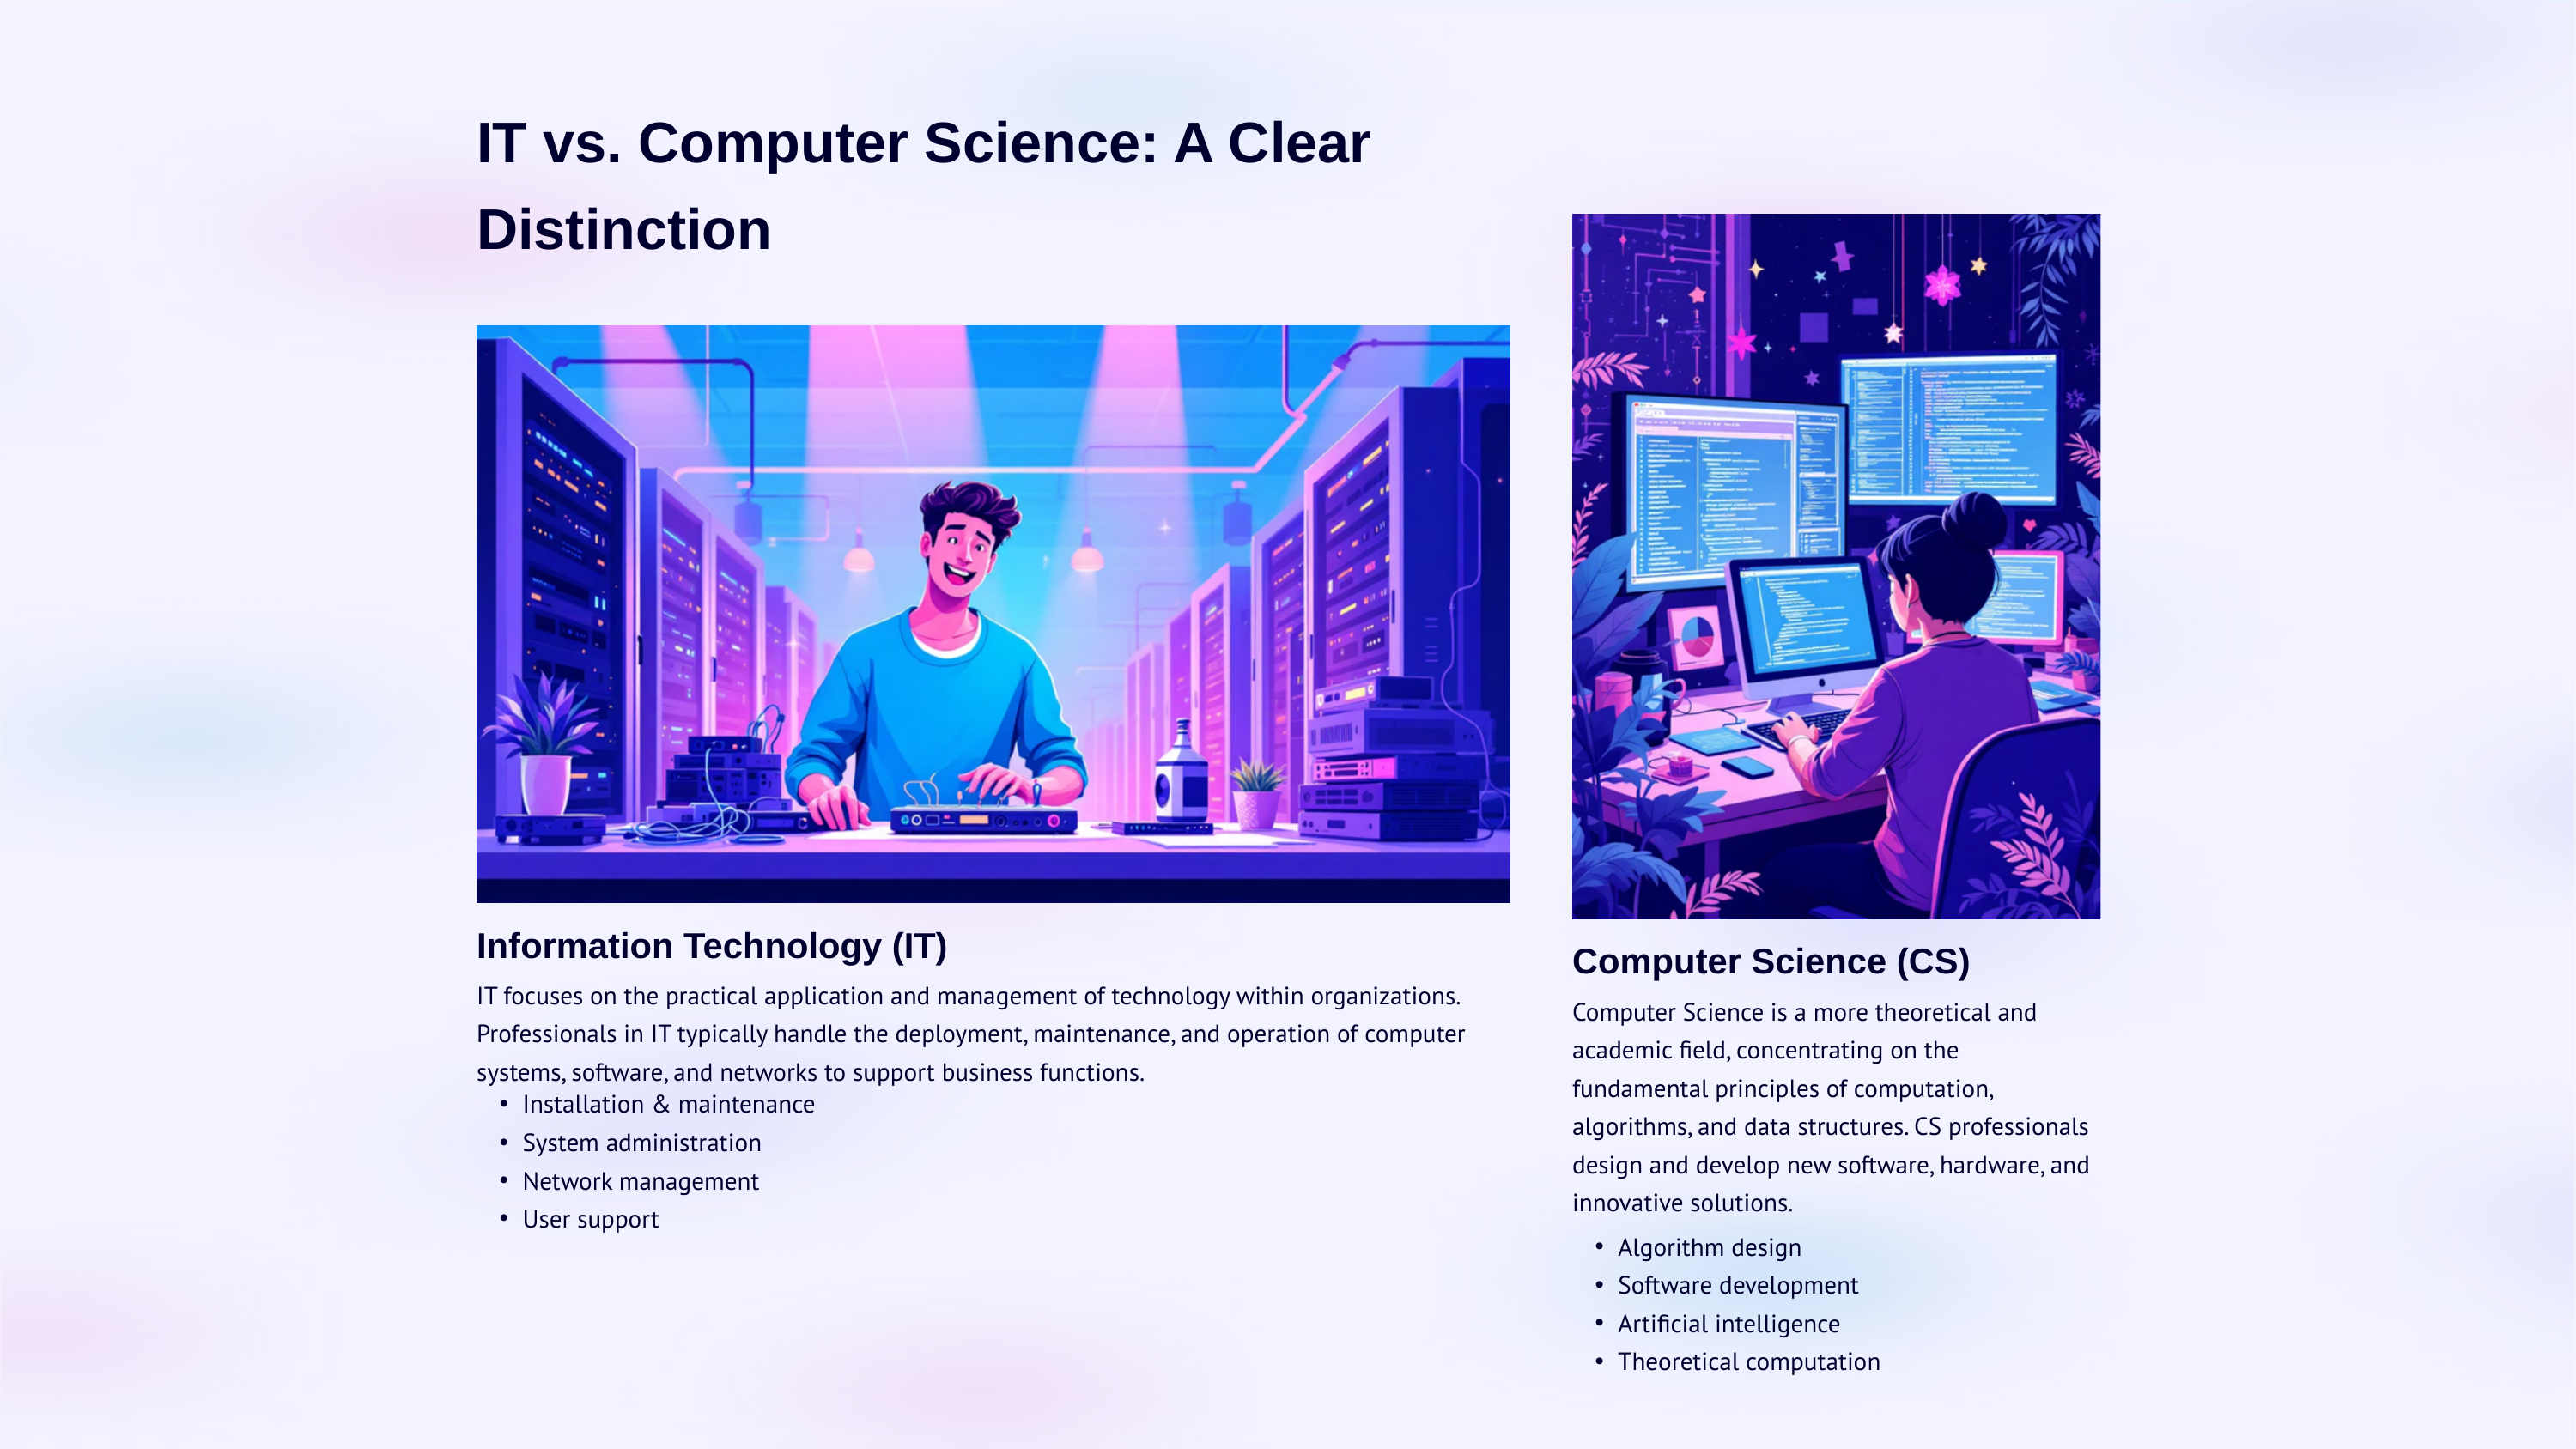

IT vs. Computer Science: A Clear Distinction

Information Technology (IT)
Computer Science (CS)
IT focuses on the practical application and management of technology within organizations. Professionals in IT typically handle the deployment, maintenance, and operation of computer systems, software, and networks to support business functions.
Computer Science is a more theoretical and academic field, concentrating on the fundamental principles of computation, algorithms, and data structures. CS professionals design and develop new software, hardware, and innovative solutions.
Installation & maintenance
System administration
Network management
User support
Algorithm design
Software development
Artificial intelligence
Theoretical computation